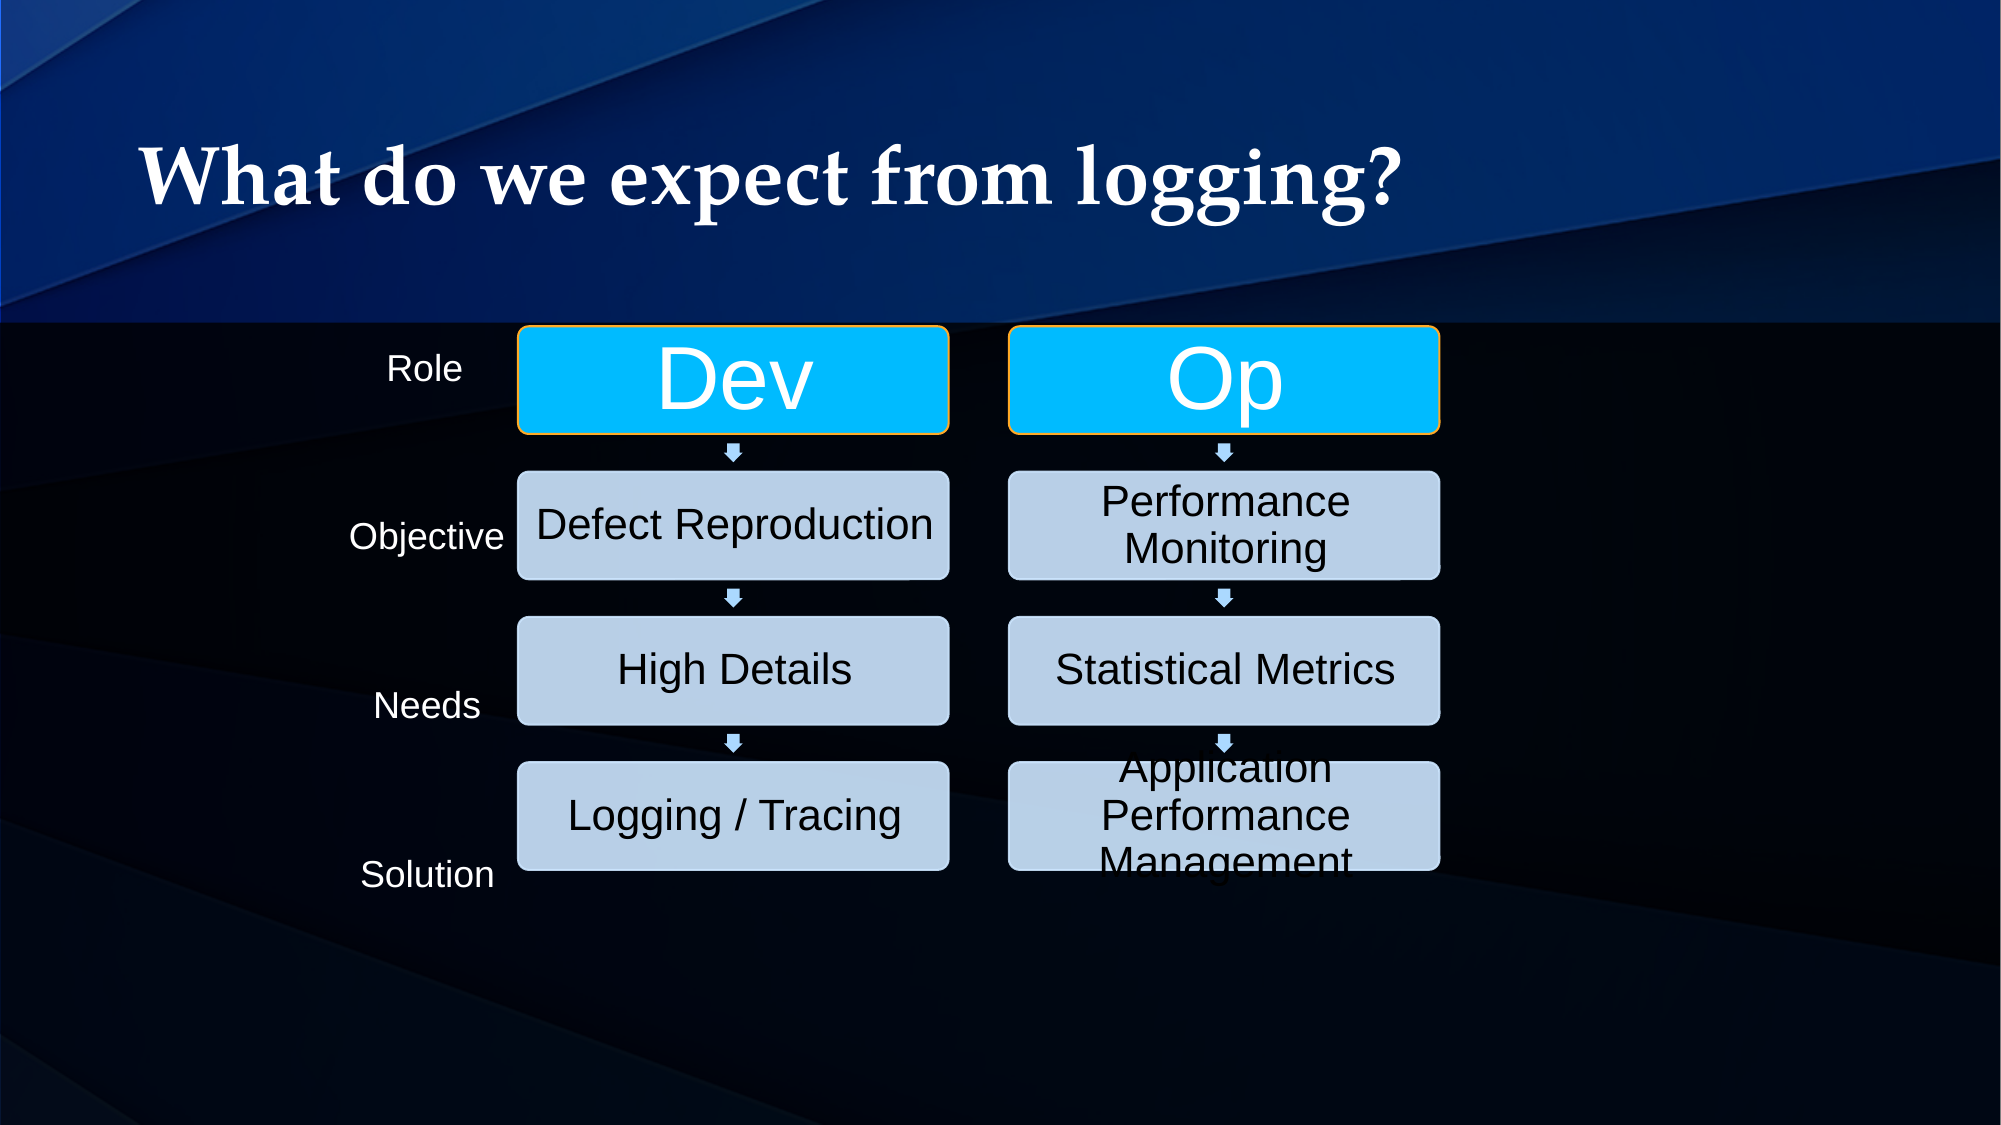

# What do we expect from logging?
Dev
Defect Reproduction
High Details
Logging / Tracing
Op
Performance Monitoring
Statistical Metrics
Application Performance Management
Role
Objective
Needs
Solution